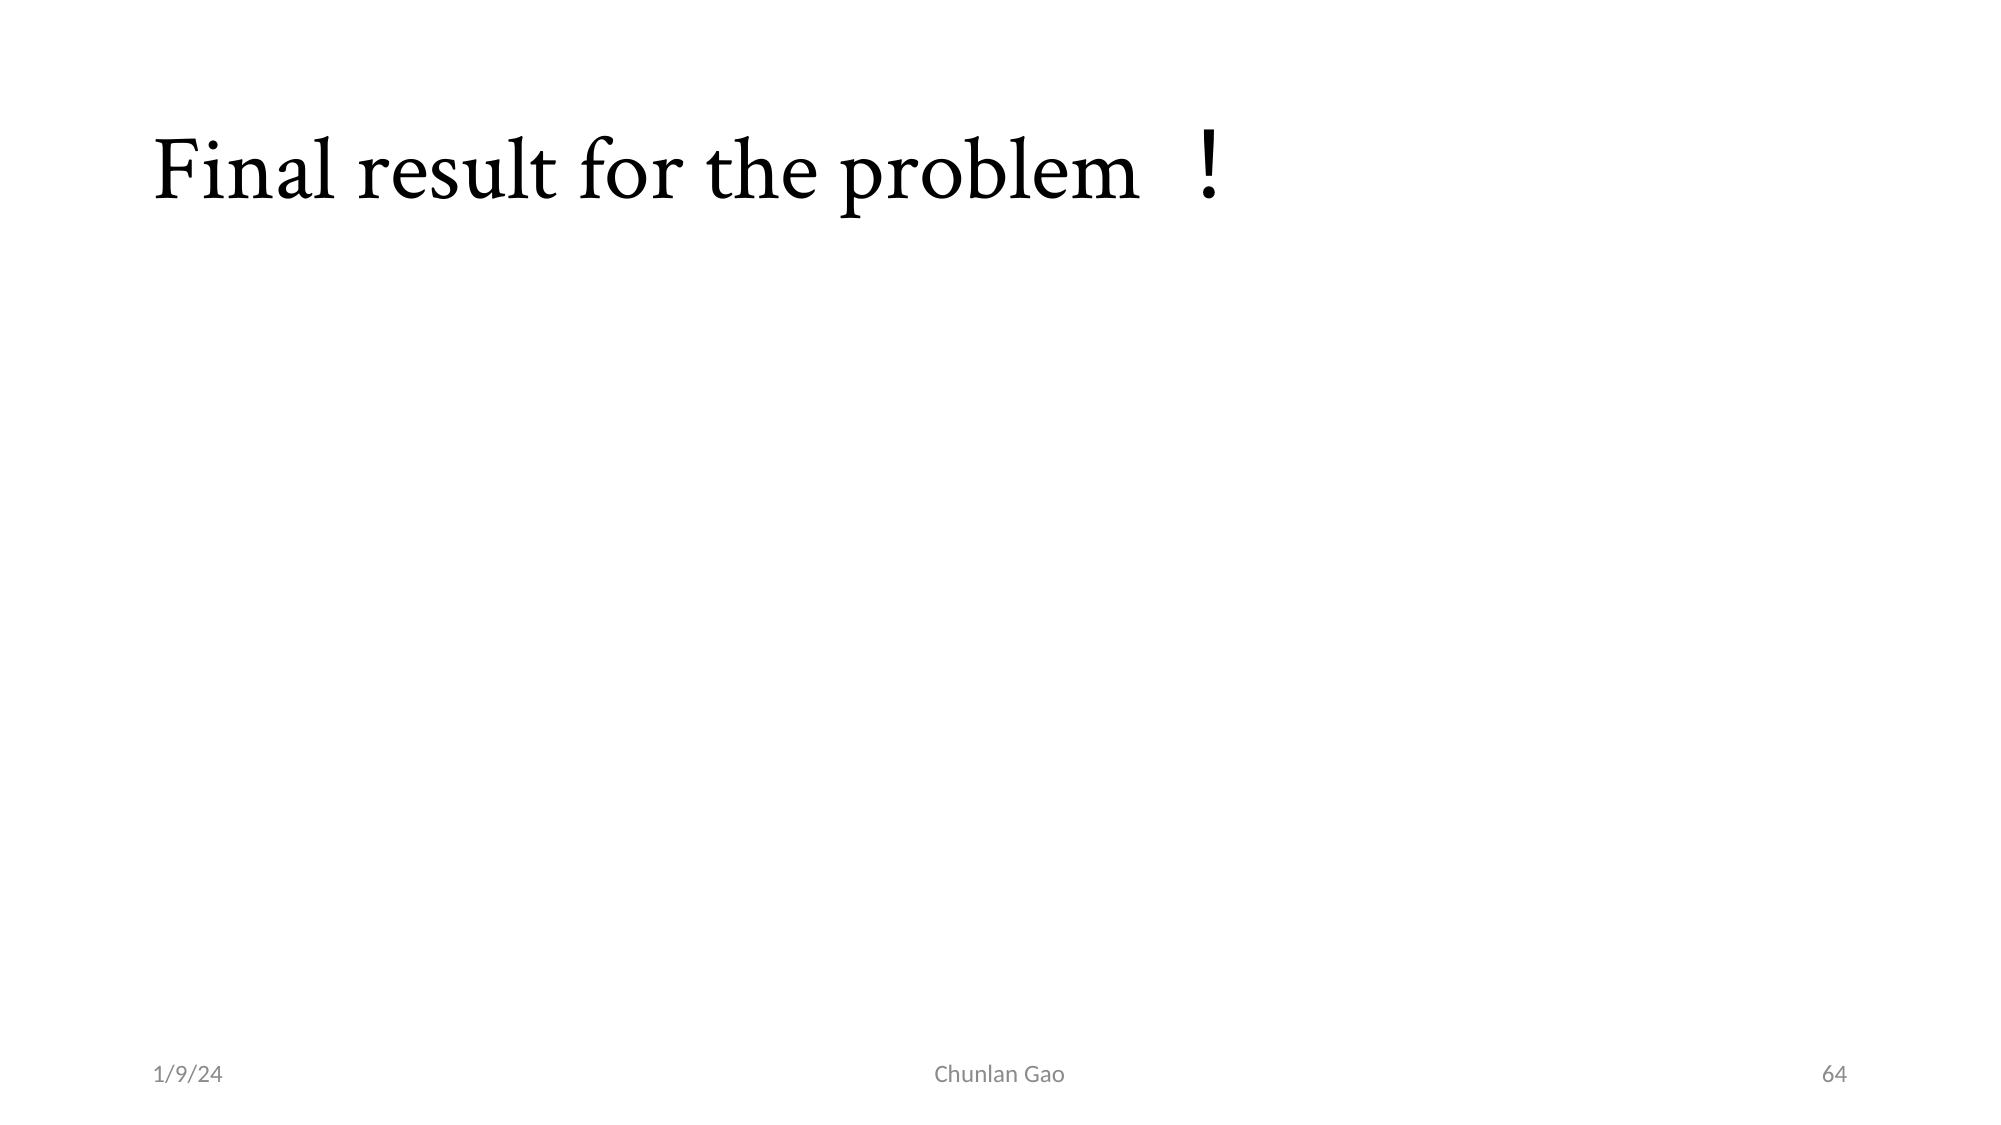

# Final result for the problem ！
7ACD - 3AFE
1/9/24
Chunlan Gao
64